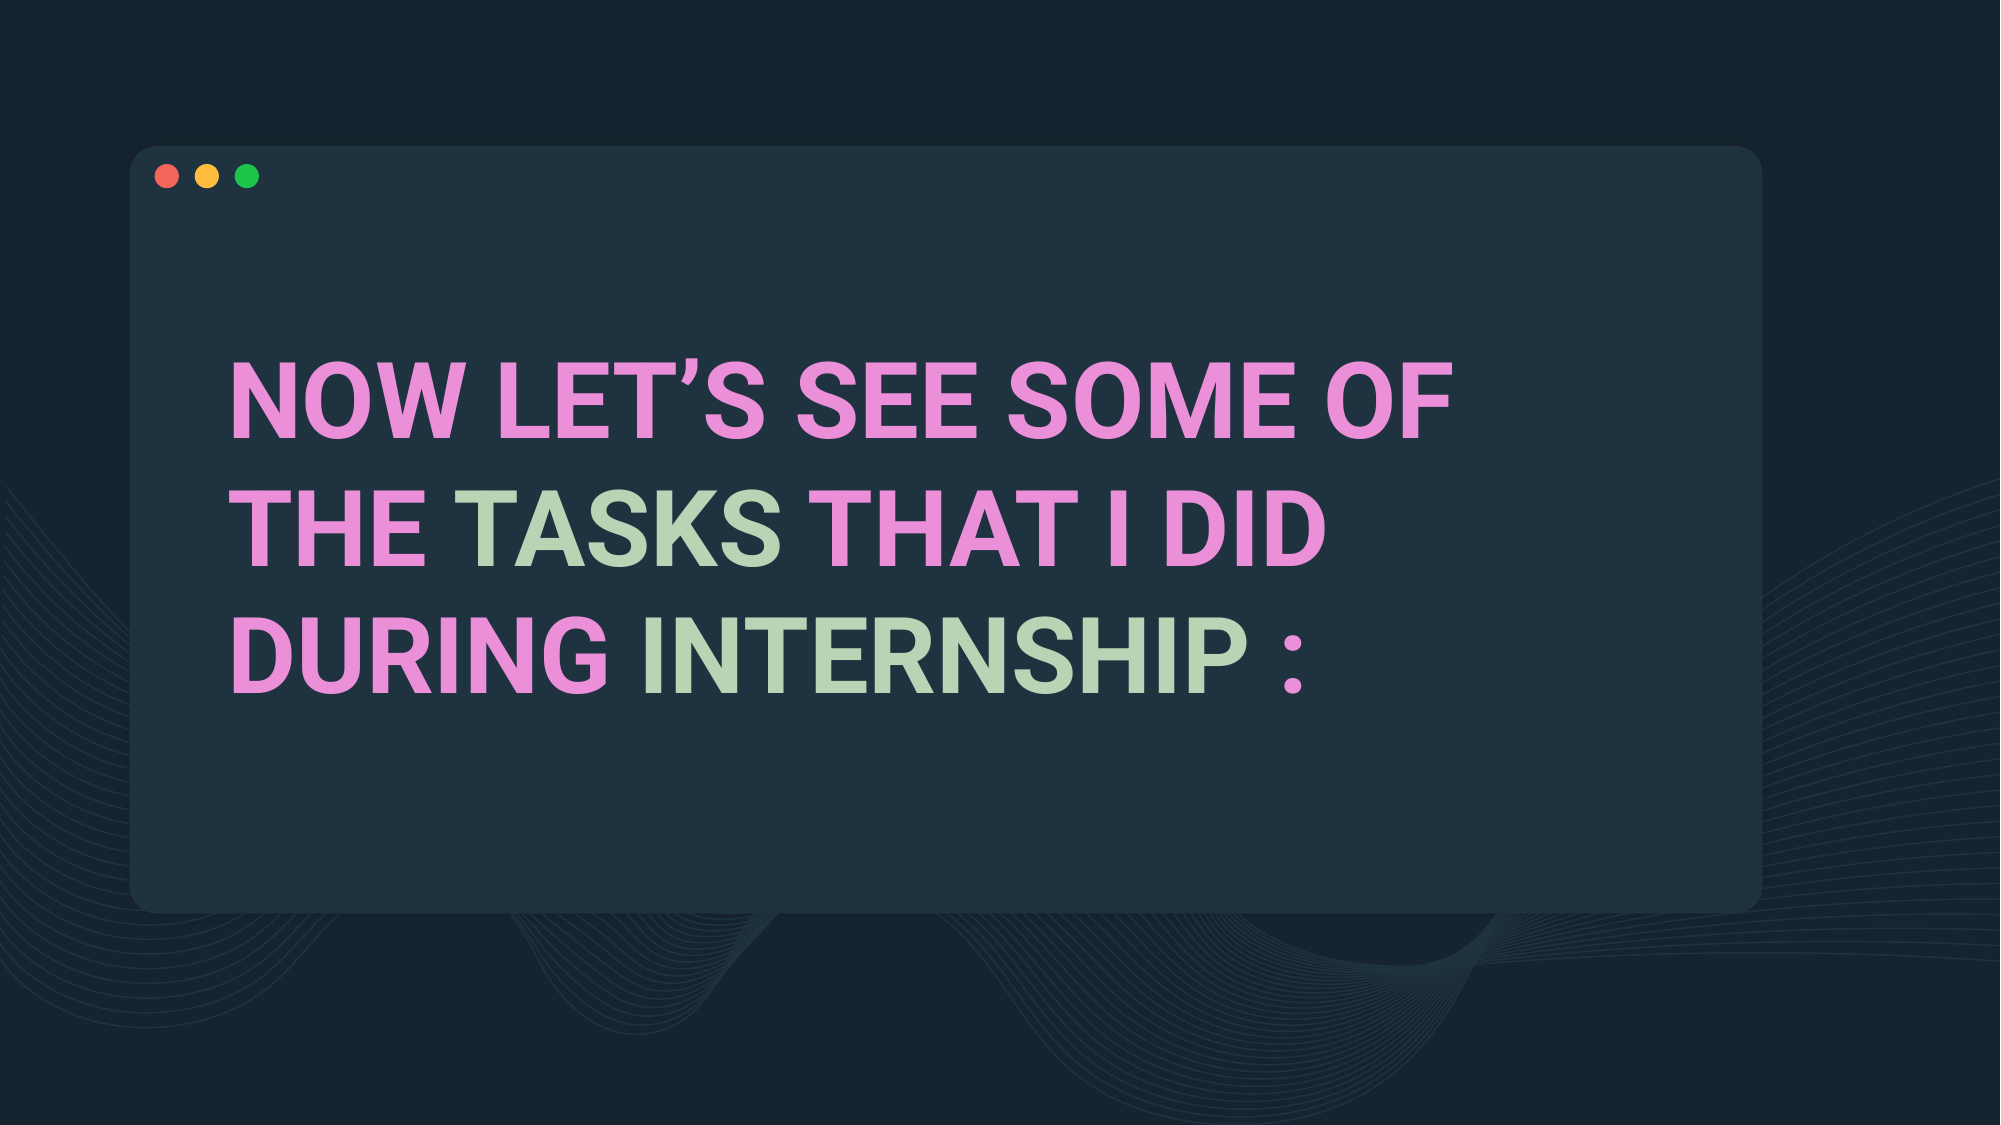

# NOW LET’S SEE SOME OF THE TASKS THAT I DID DURING INTERNSHIP :